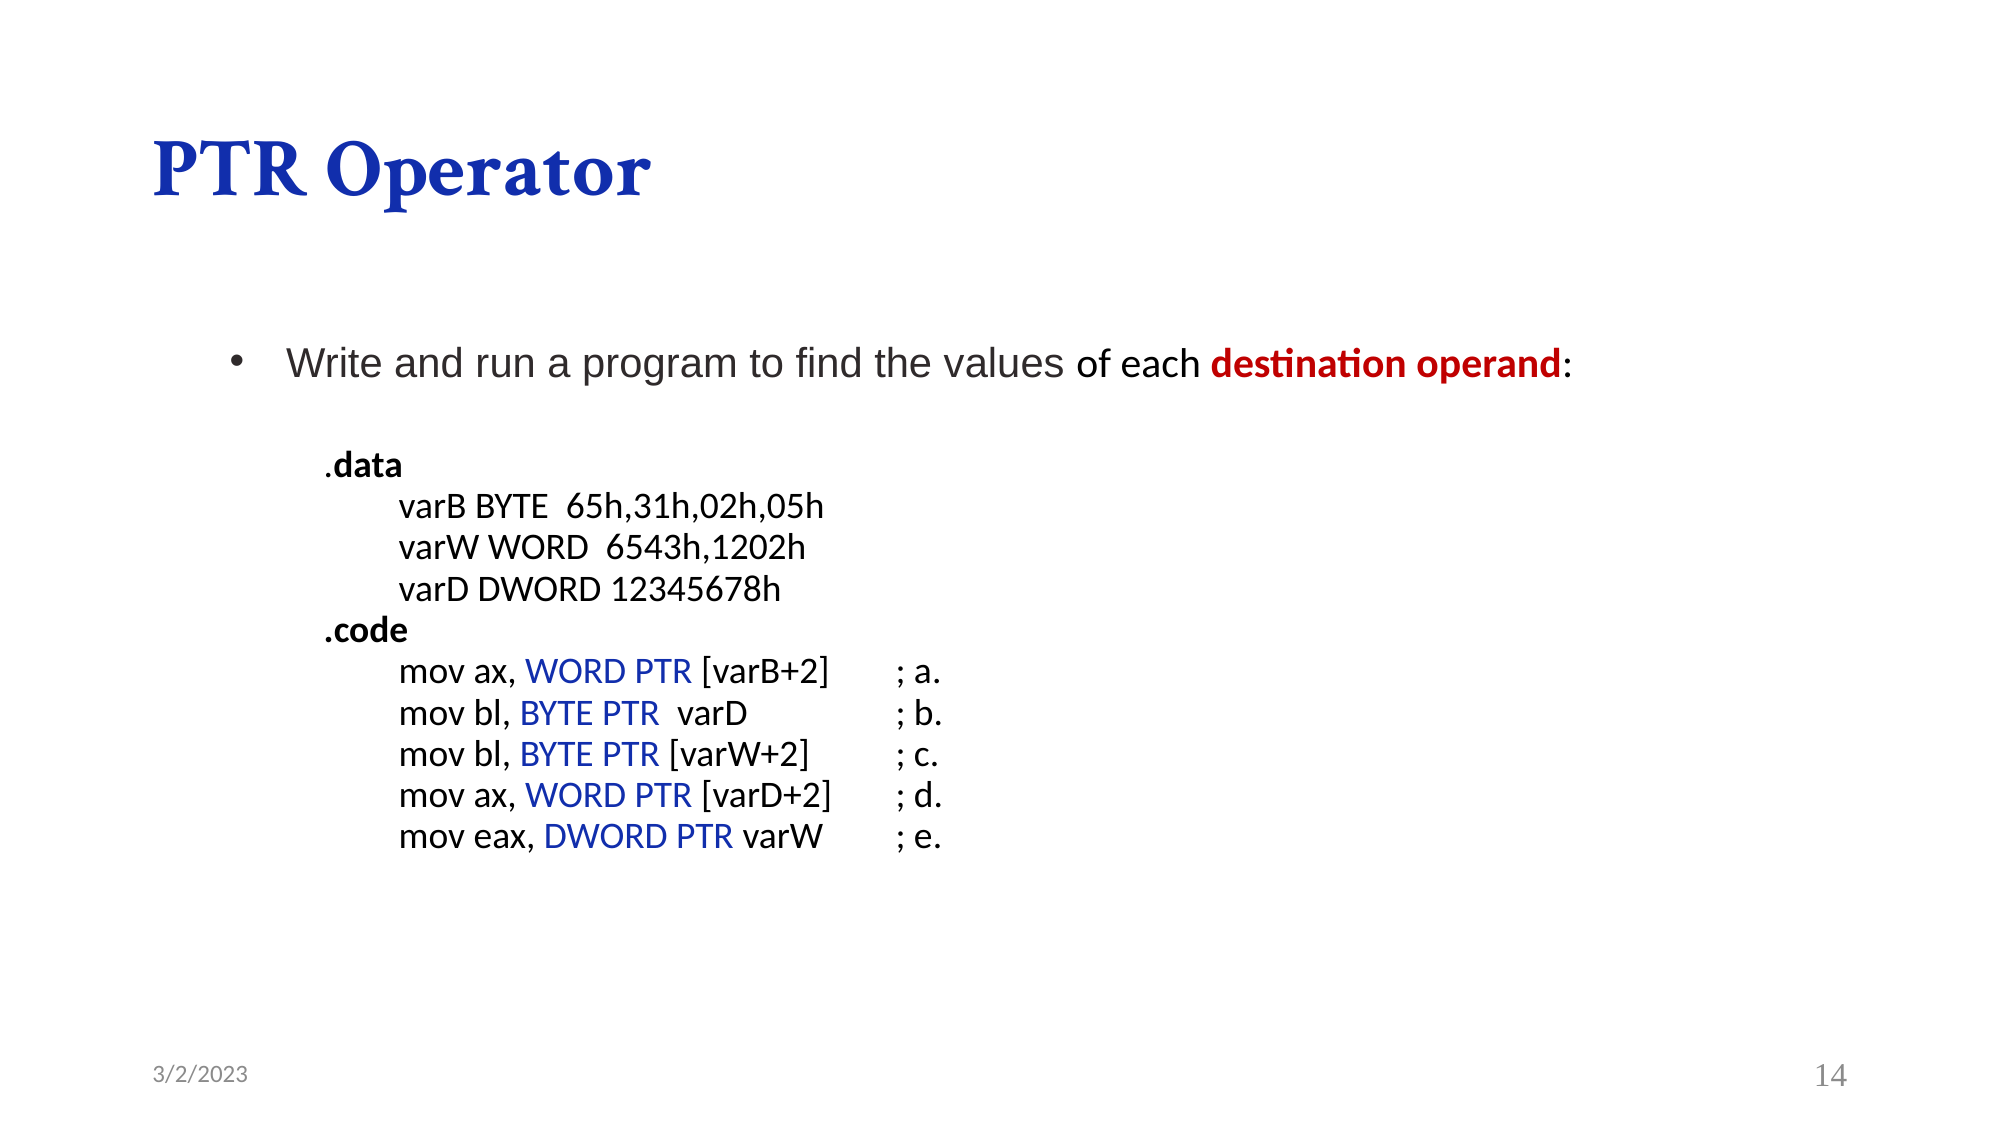

# PTR Operator
Write and run a program to find the values of each destination operand:
.data
varB BYTE  65h,31h,02h,05h
varW WORD  6543h,1202h
varD DWORD 12345678h
.code
mov ax, WORD PTR [varB+2]	; a.
mov bl, BYTE PTR  varD	; b.
mov bl, BYTE PTR [varW+2]	; c.
mov ax, WORD PTR [varD+2]	; d.
mov eax, DWORD PTR varW	; e.
3/2/2023
14